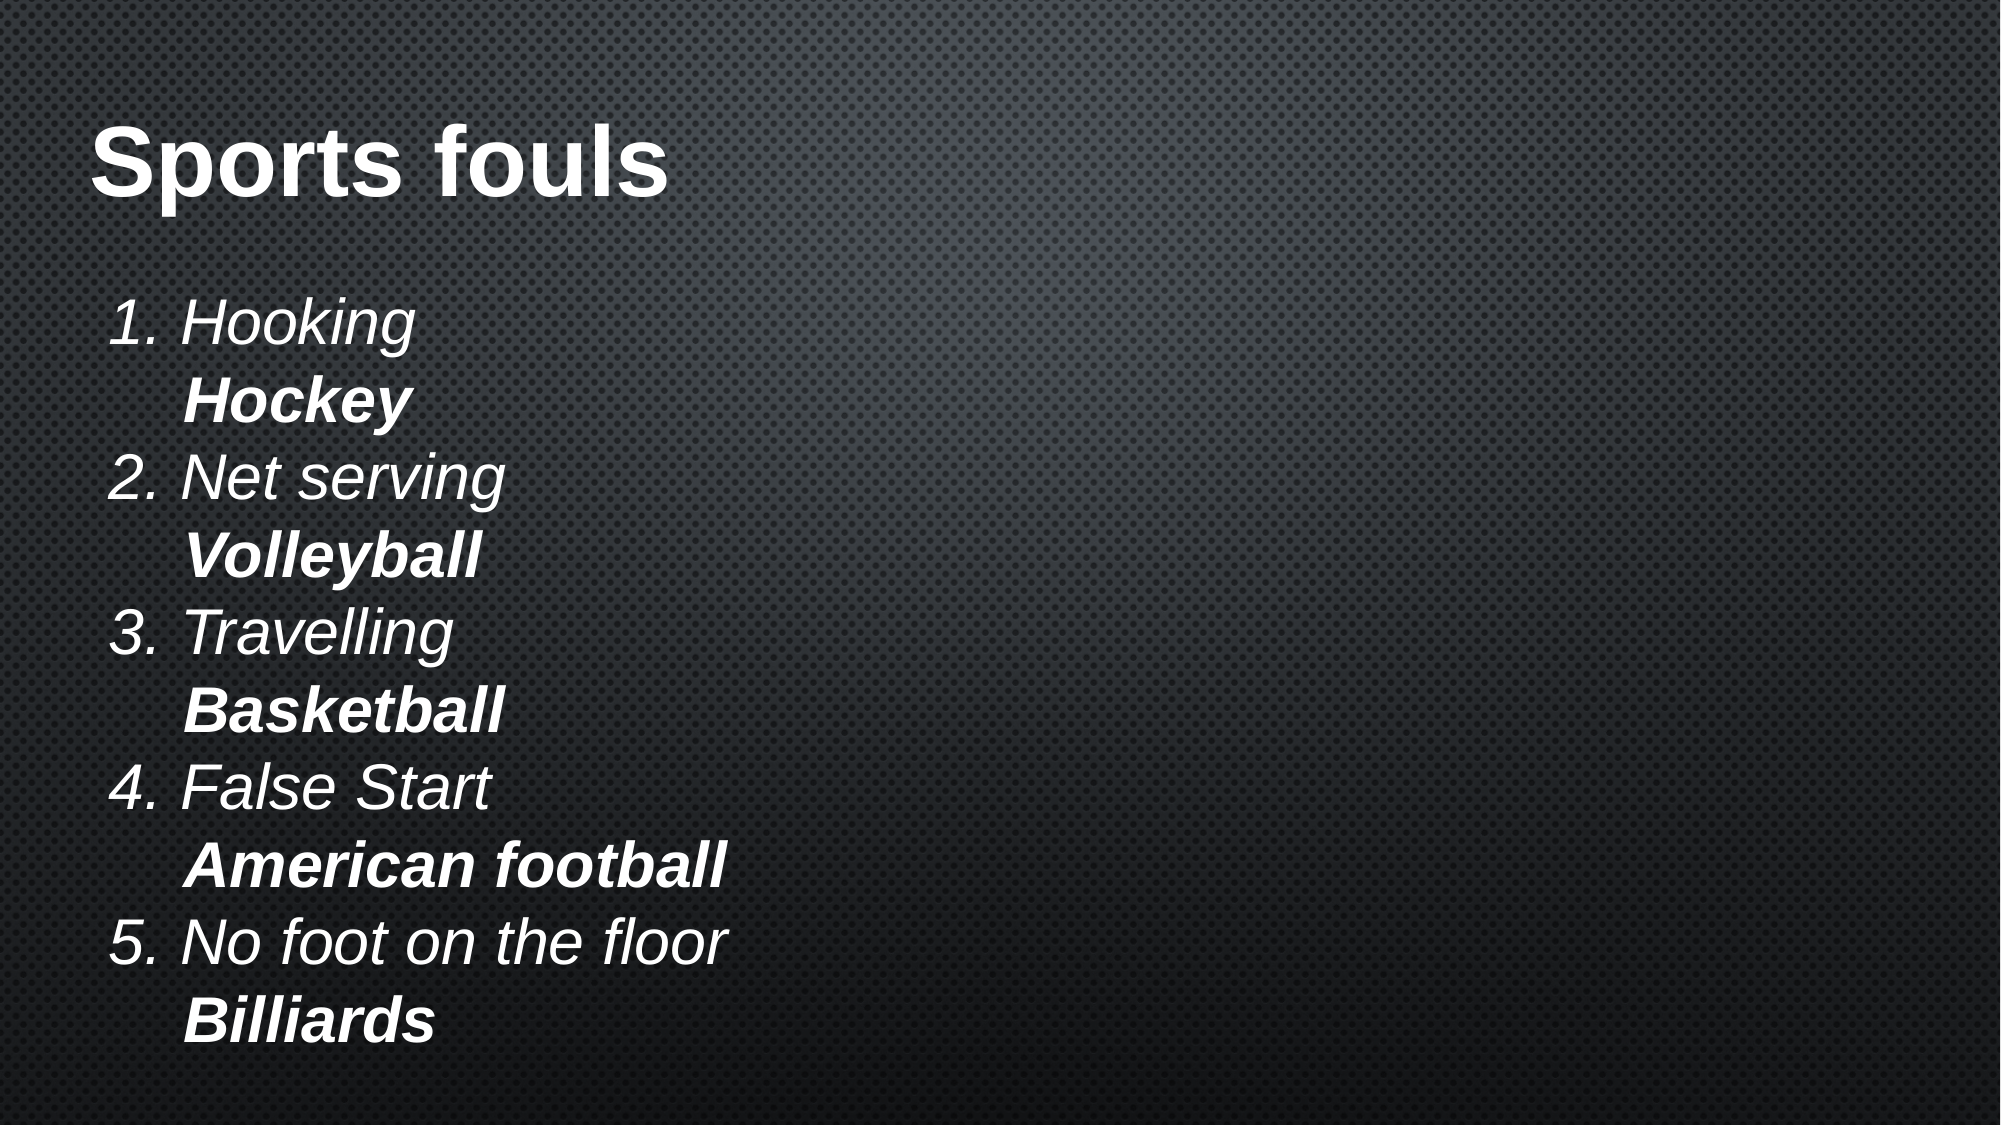

# Sports fouls
 Hooking
Hockey
 Net serving
Volleyball
 Travelling
Basketball
 False Start
American football
 No foot on the floor
Billiards